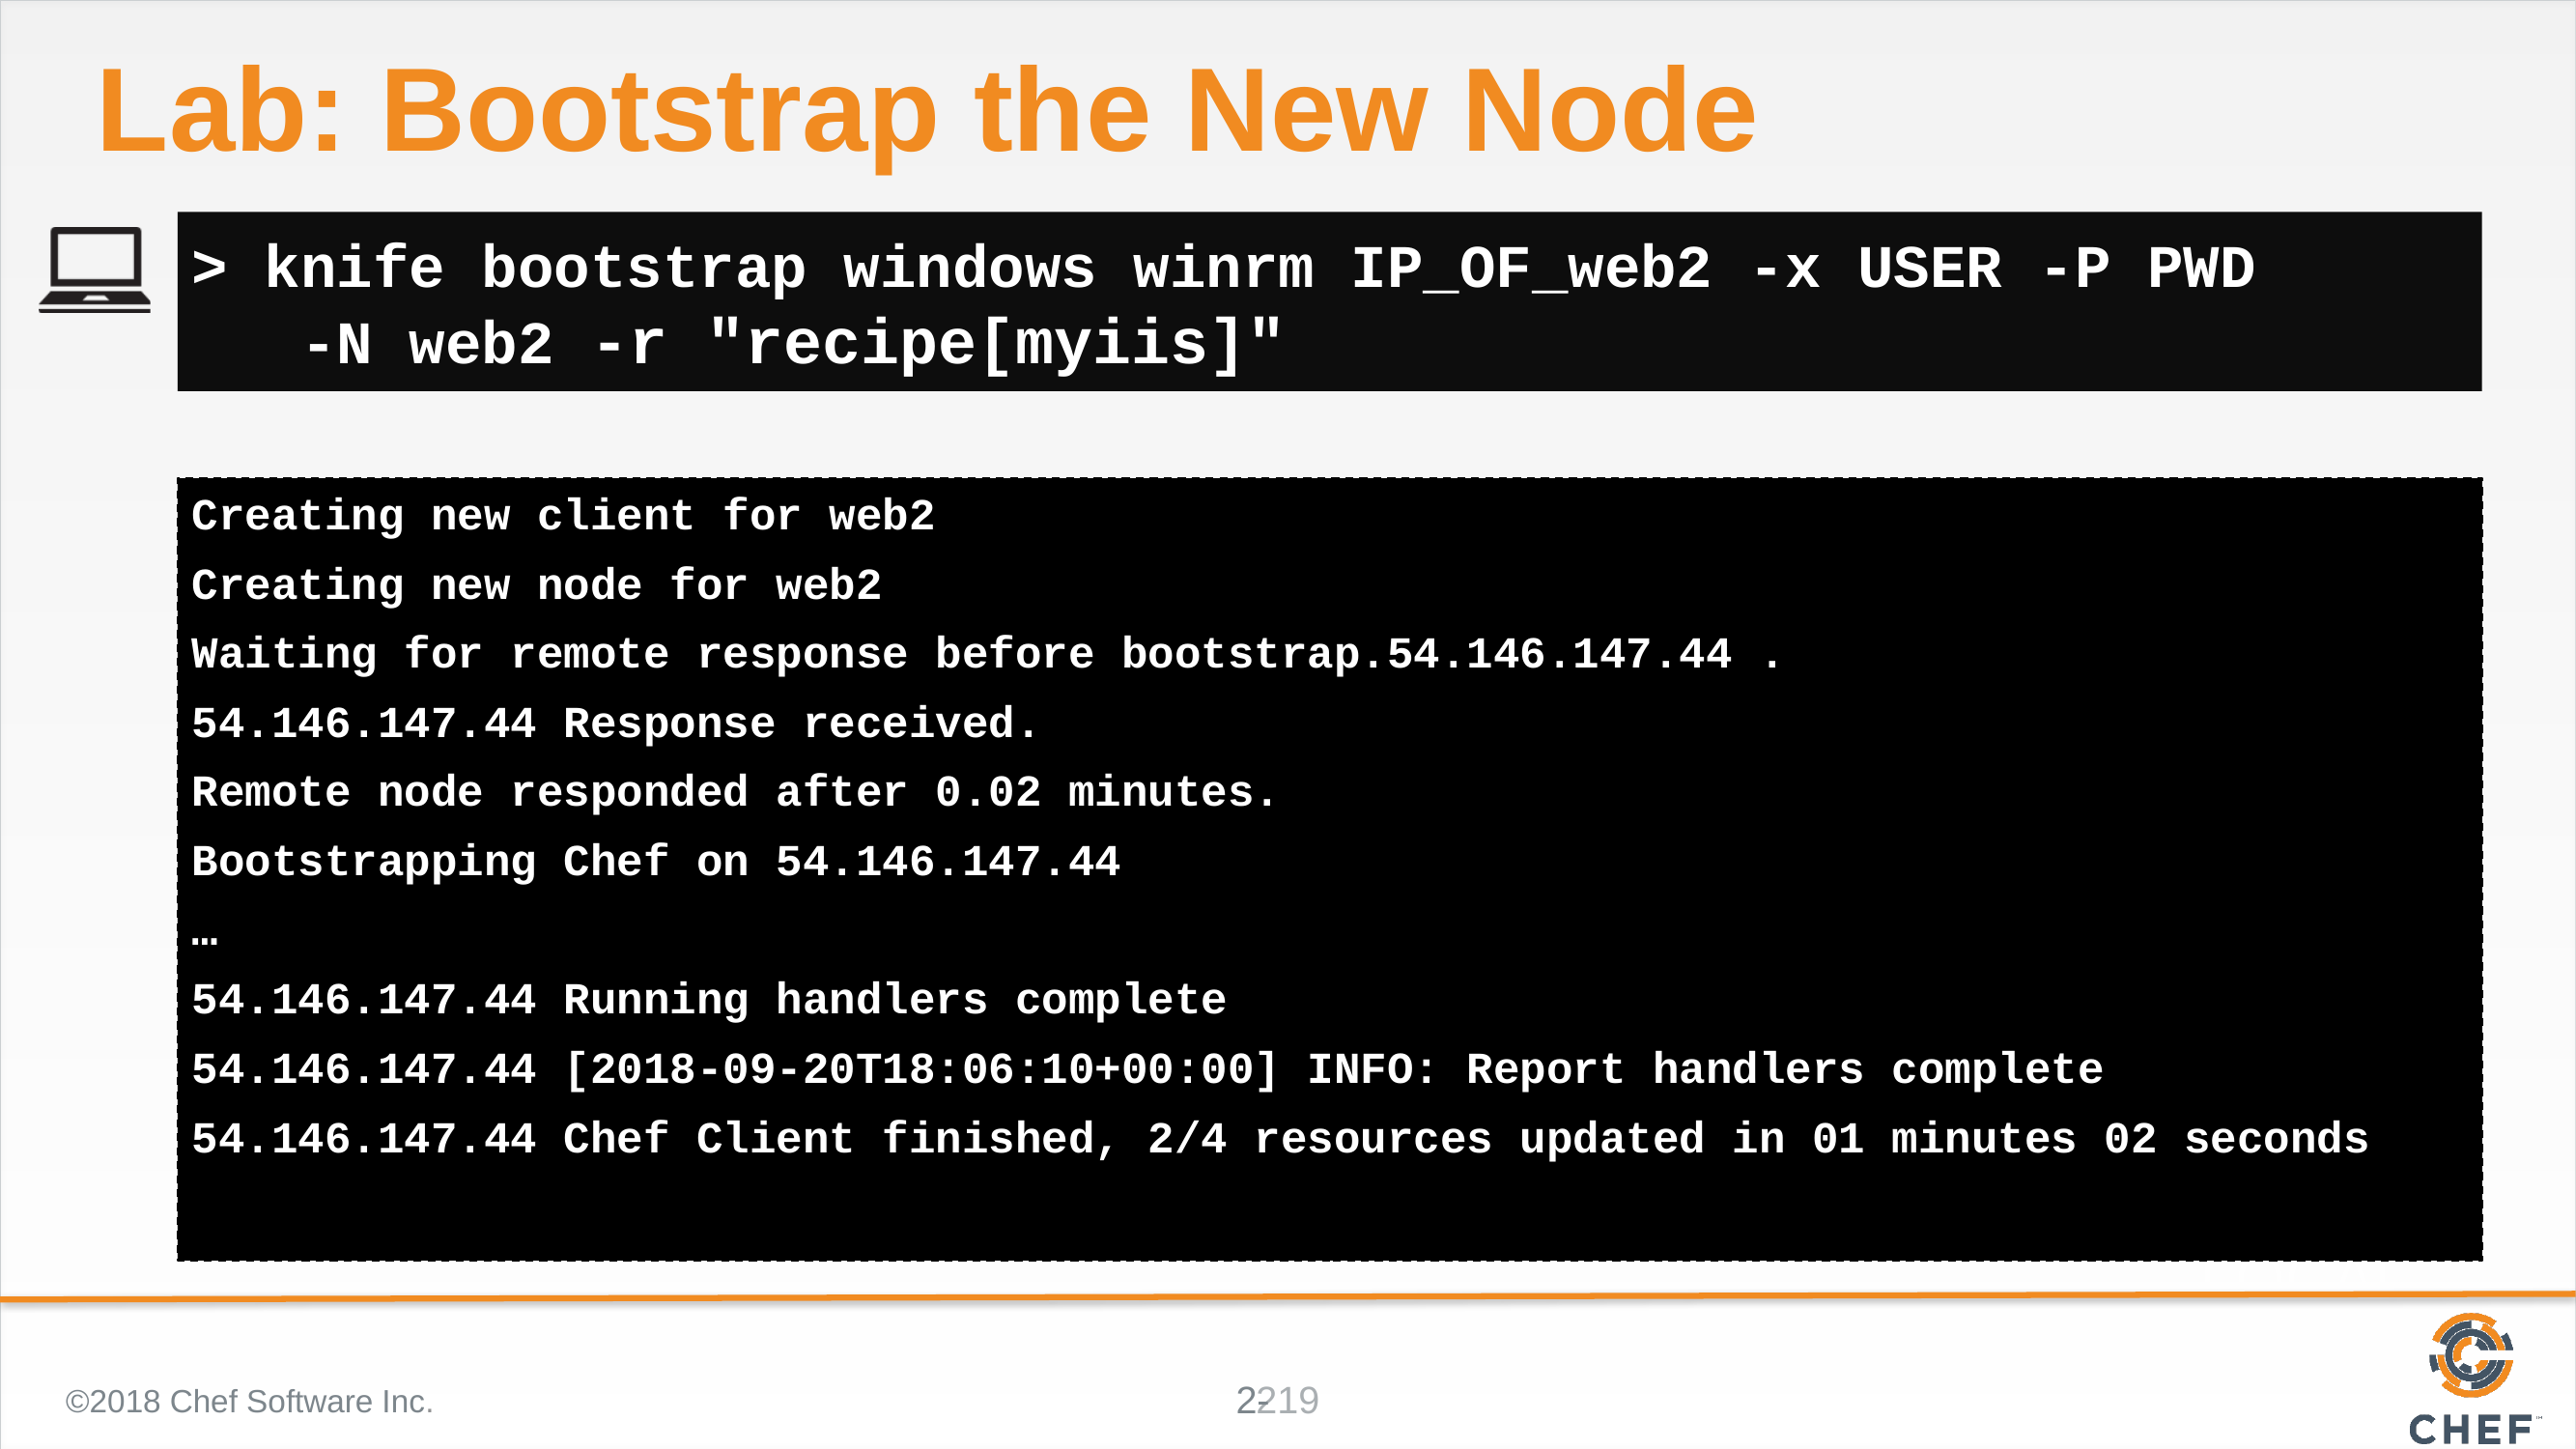

# Lab: Bootstrap the New Node
> knife bootstrap windows winrm IP_OF_web2 -x USER -P PWD
 -N web2 -r "recipe[myiis]"
Creating new client for web2
Creating new node for web2
Waiting for remote response before bootstrap.54.146.147.44 .
54.146.147.44 Response received.
Remote node responded after 0.02 minutes.
Bootstrapping Chef on 54.146.147.44
…
54.146.147.44 Running handlers complete
54.146.147.44 [2018-09-20T18:06:10+00:00] INFO: Report handlers complete
54.146.147.44 Chef Client finished, 2/4 resources updated in 01 minutes 02 seconds
©2018 Chef Software Inc.
219